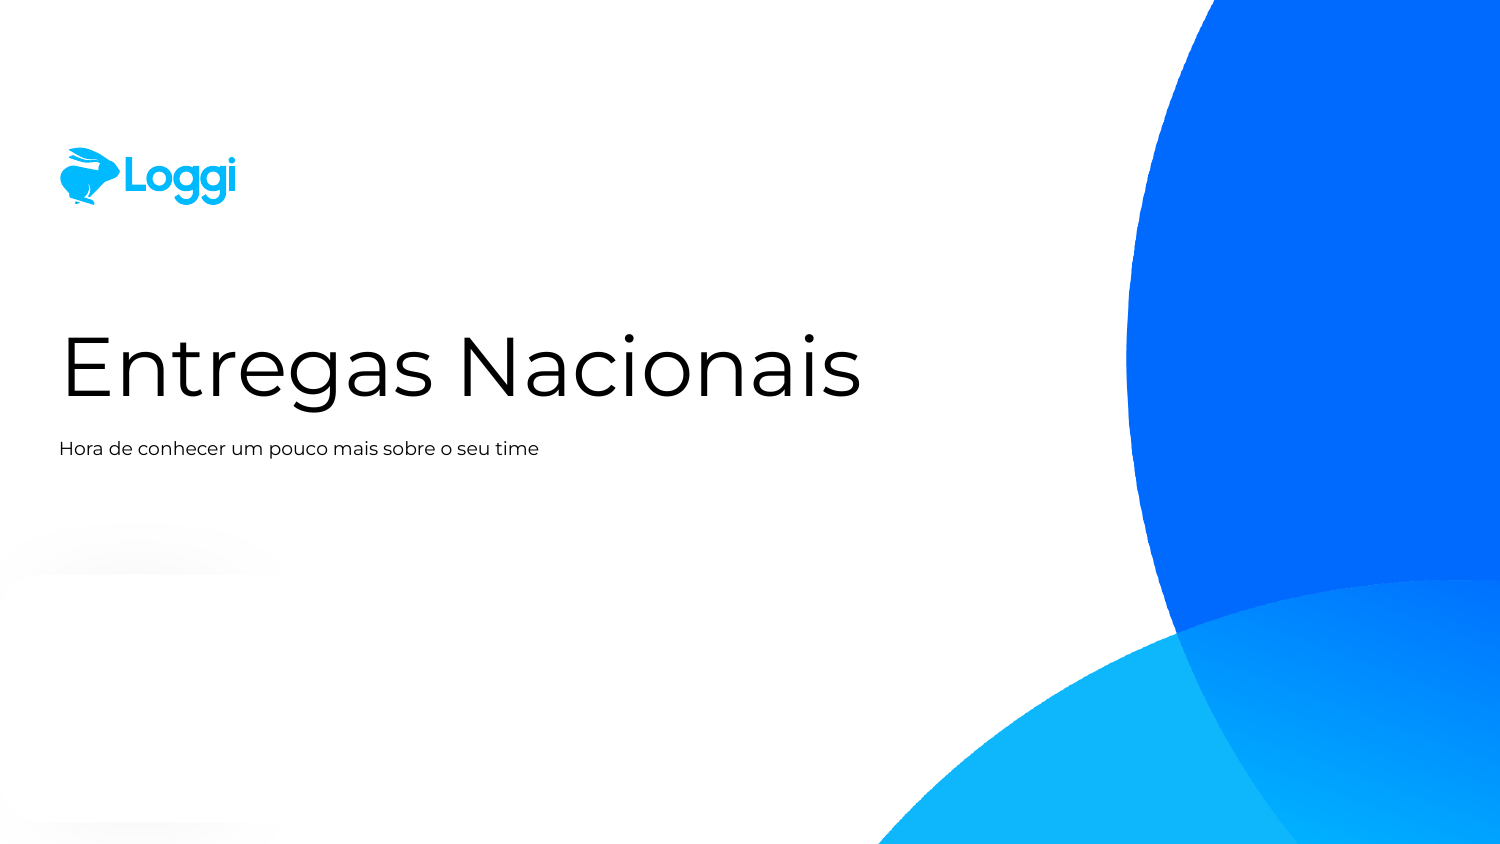

# Entregas Nacionais
Hora de conhecer um pouco mais sobre o seu time